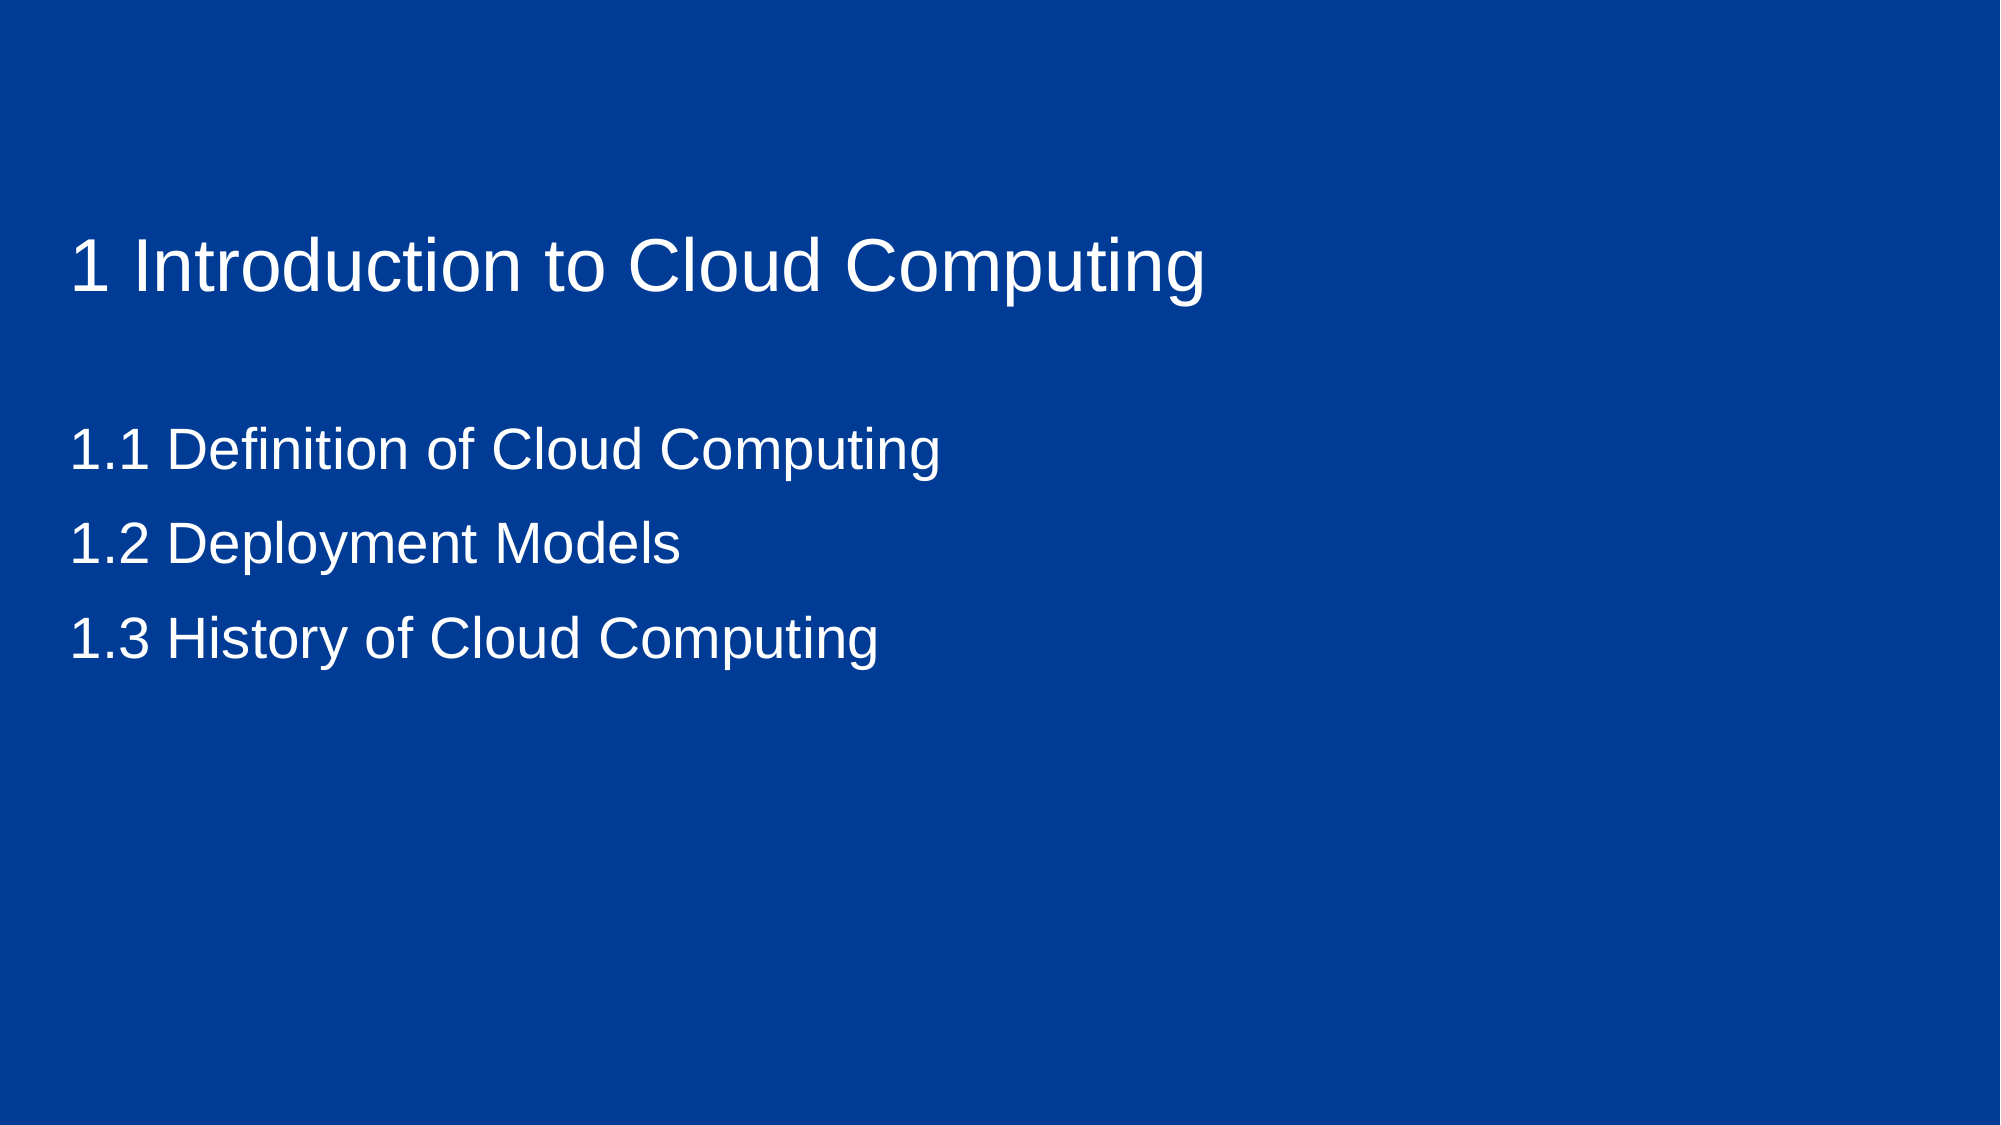

# 1 Introduction to Cloud Computing
1.1 Definition of Cloud Computing
1.2 Deployment Models
1.3 History of Cloud Computing